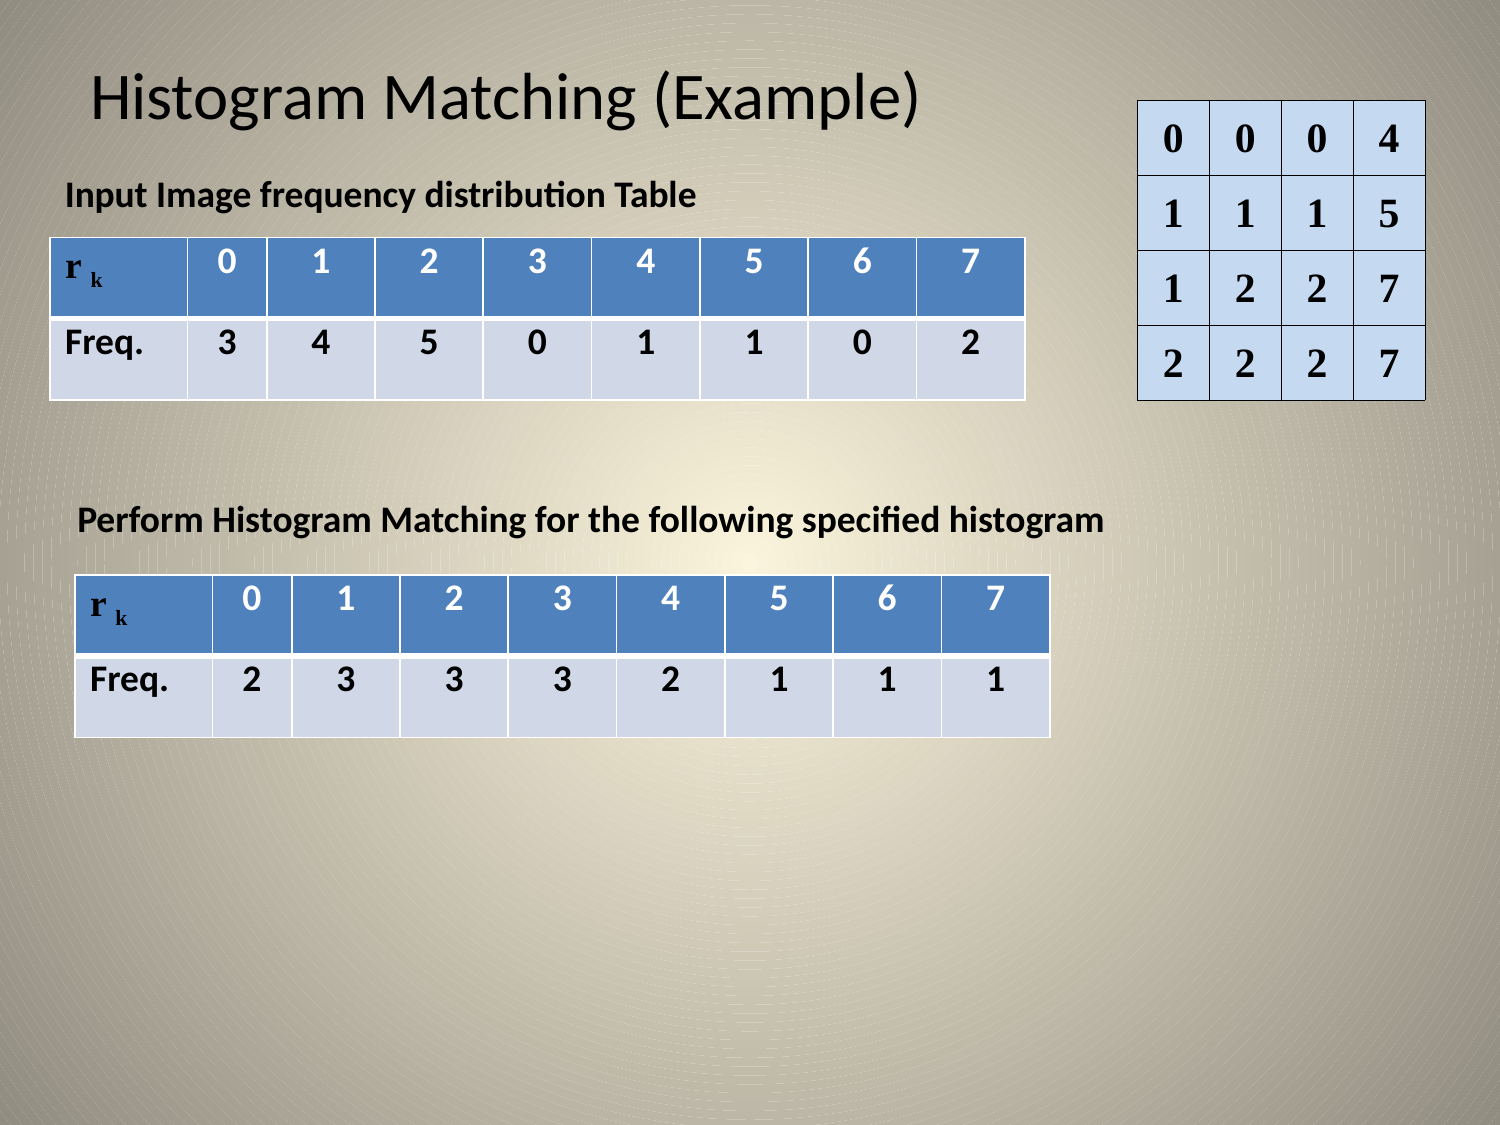

# Histogram Matching (Example)

| 0 | 0 | 0 | 4 |
| --- | --- | --- | --- |
| 1 | 1 | 1 | 5 |
| 1 | 2 | 2 | 7 |
| 2 | 2 | 2 | 7 |
Input Image frequency distribution Table
| r k | 0 | 1 | 2 | 3 | 4 | 5 | 6 | 7 |
| --- | --- | --- | --- | --- | --- | --- | --- | --- |
| Freq. | 3 | 4 | 5 | 0 | 1 | 1 | 0 | 2 |
Perform Histogram Matching for the following specified histogram
| r k | 0 | 1 | 2 | 3 | 4 | 5 | 6 | 7 |
| --- | --- | --- | --- | --- | --- | --- | --- | --- |
| Freq. | 2 | 3 | 3 | 3 | 2 | 1 | 1 | 1 |